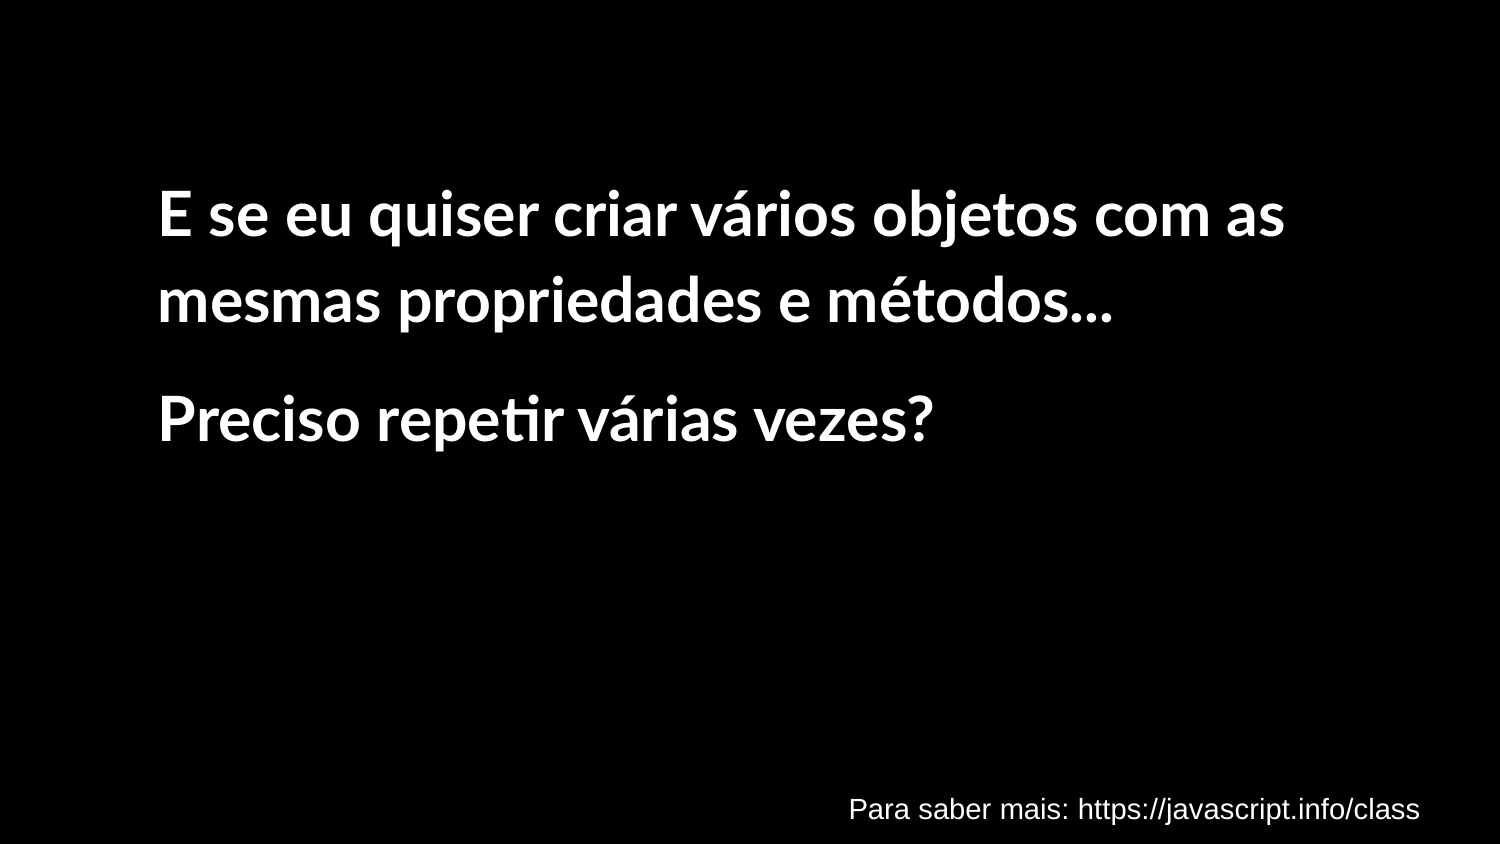

E se eu quiser criar vários objetos com as mesmas propriedades e métodos...
Preciso repetir várias vezes?
Para saber mais: https://javascript.info/class